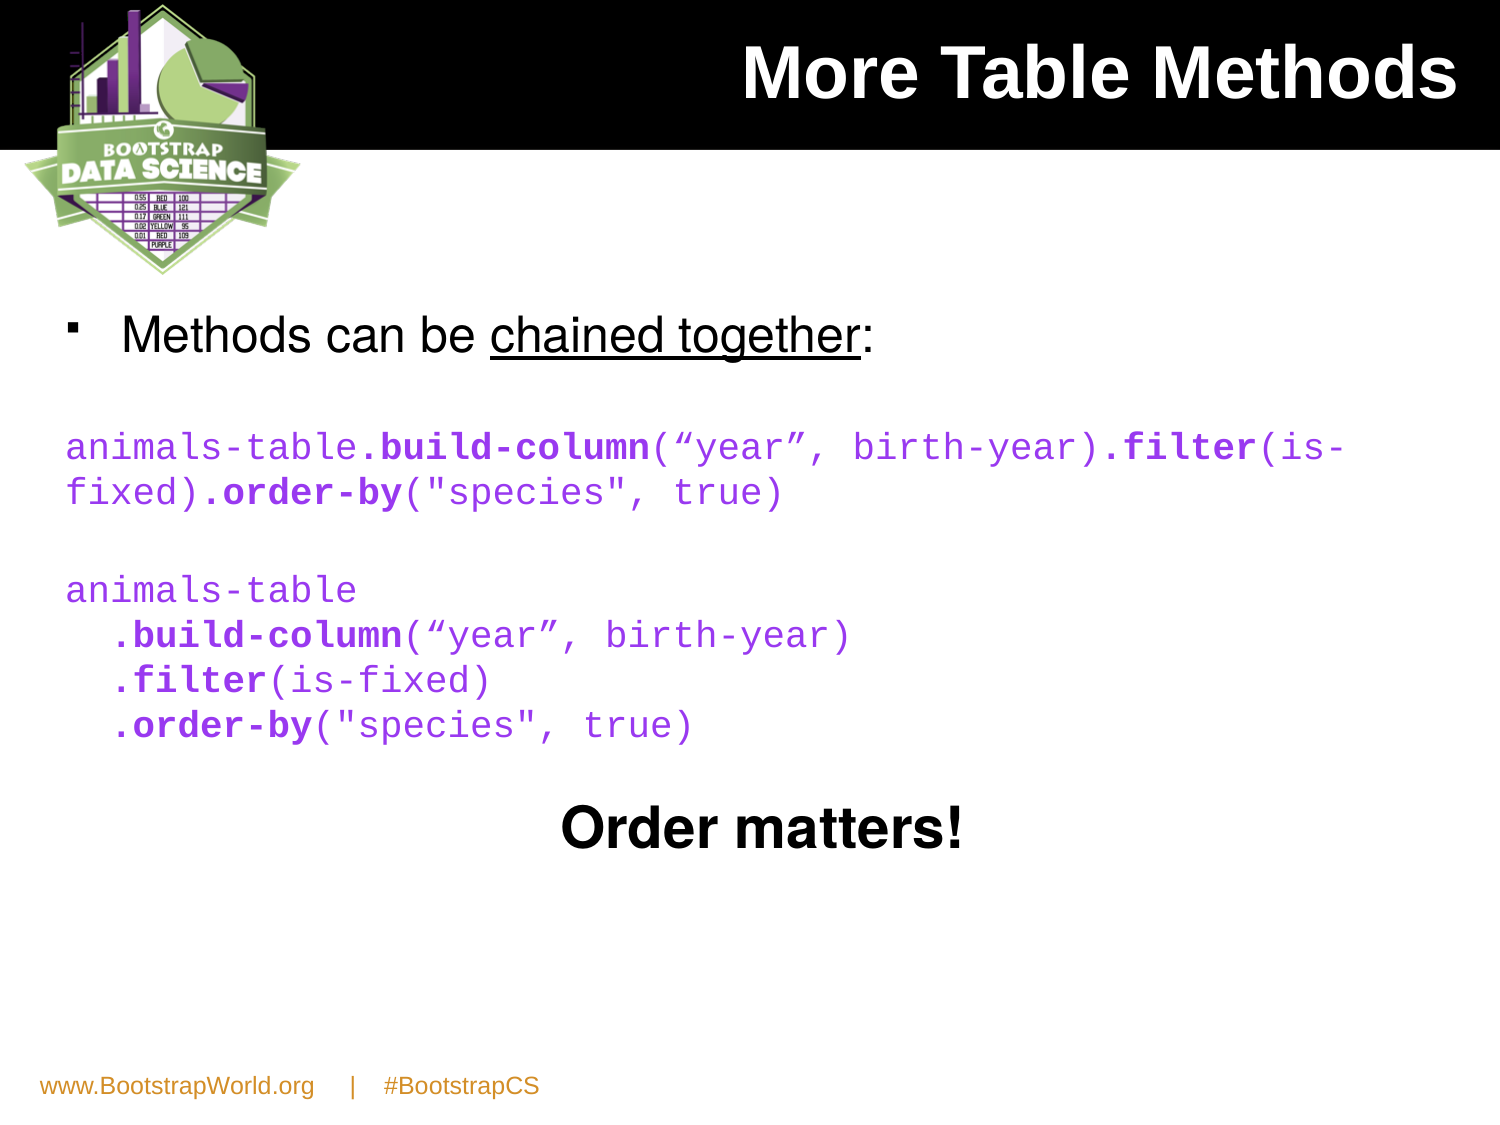

# More Table Methods
Methods can be chained together:

animals-table.build-column(“year”, birth-year).filter(is-fixed).order-by("species", true)

animals-table
  .build-column(“year”, birth-year)
  .filter(is-fixed)
  .order-by("species", true)

Order matters!

www.BootstrapWorld.org     |    #BootstrapCS